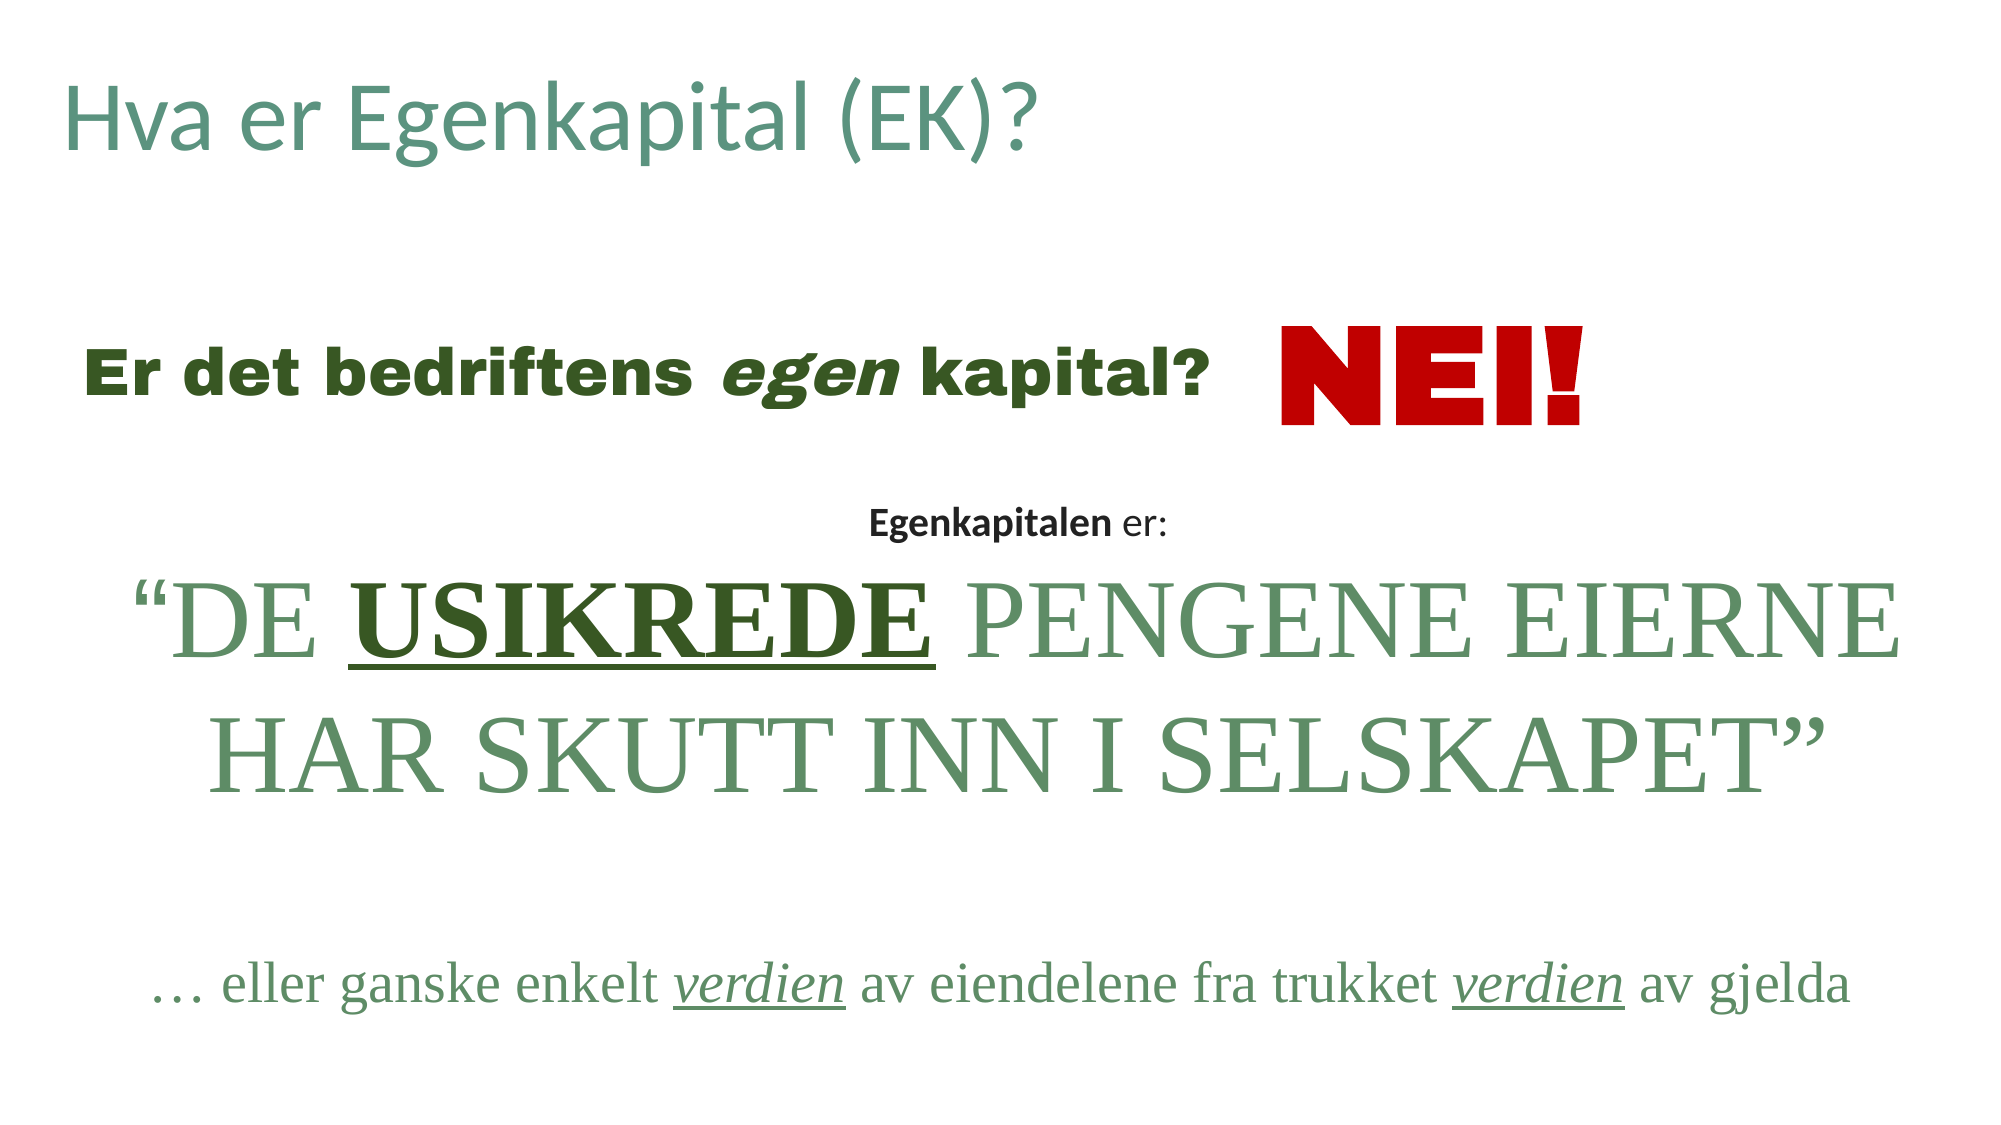

# Hva er Egenkapital (EK)?
NEI!
Er det bedriftens egen kapital?
Egenkapitalen er:
“DE USIKREDE PENGENE EIERNE HAR SKUTT INN I SELSKAPET”

… eller ganske enkelt verdien av eiendelene fra trukket verdien av gjelda